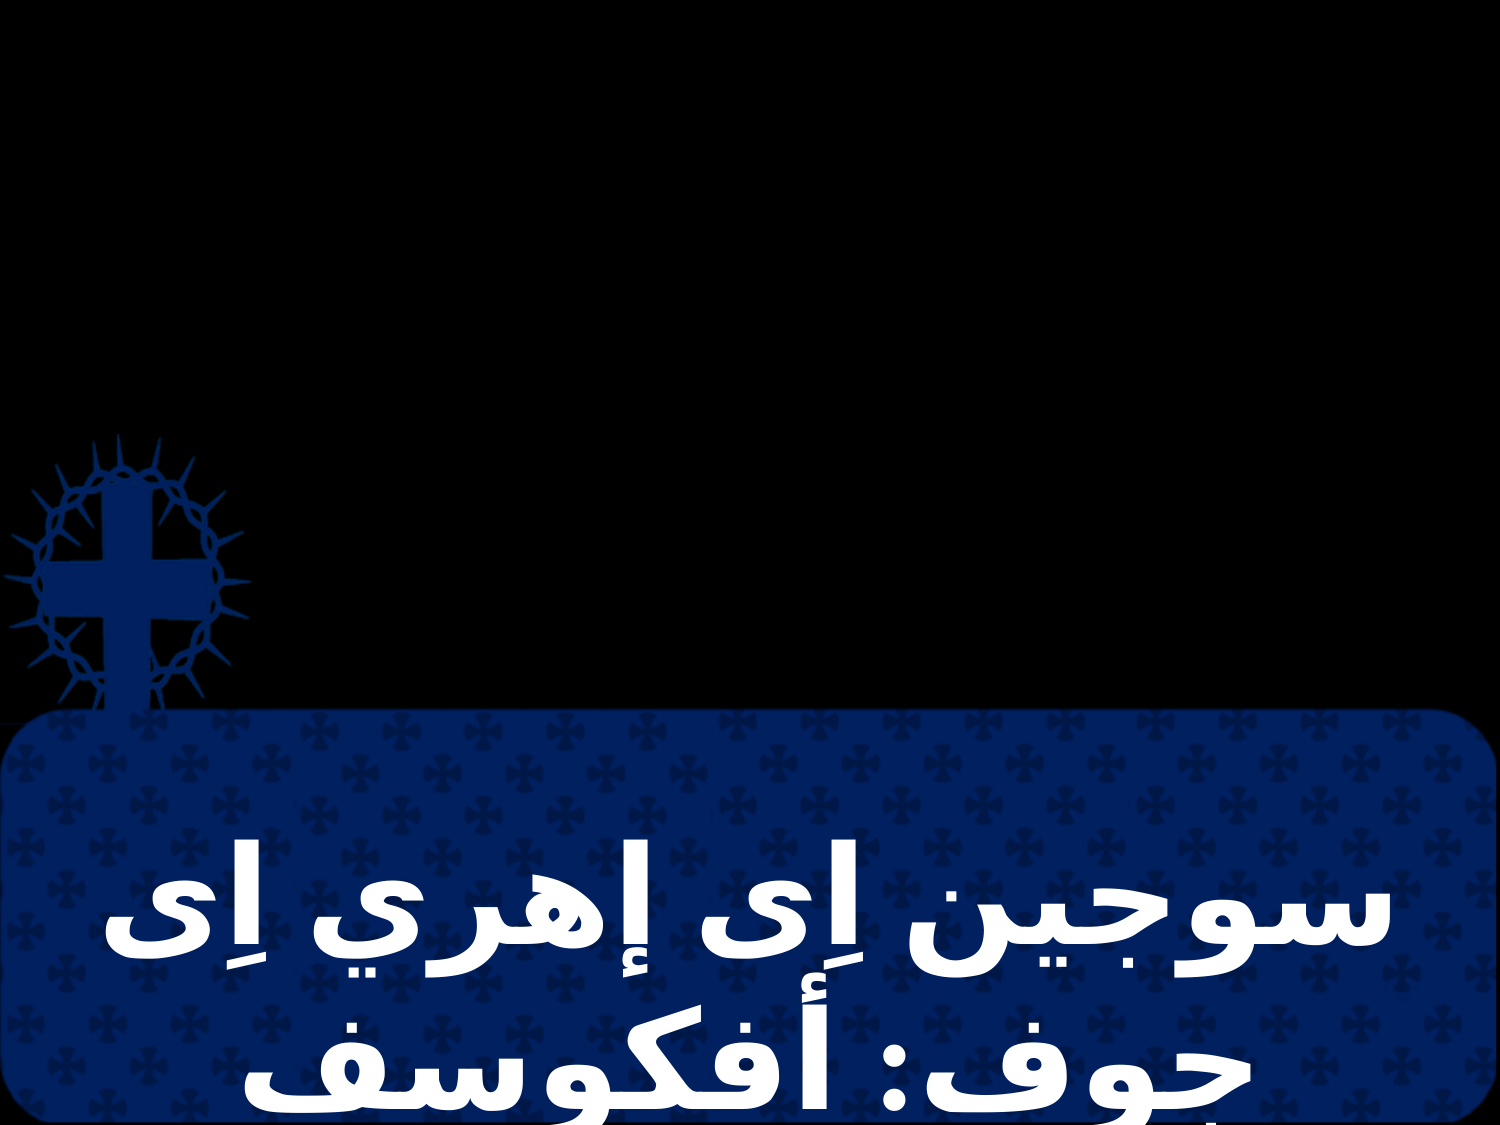

# سوجين اِى إهري اِى جوف: أفكوسف أفكاف خين أوو إمهاف